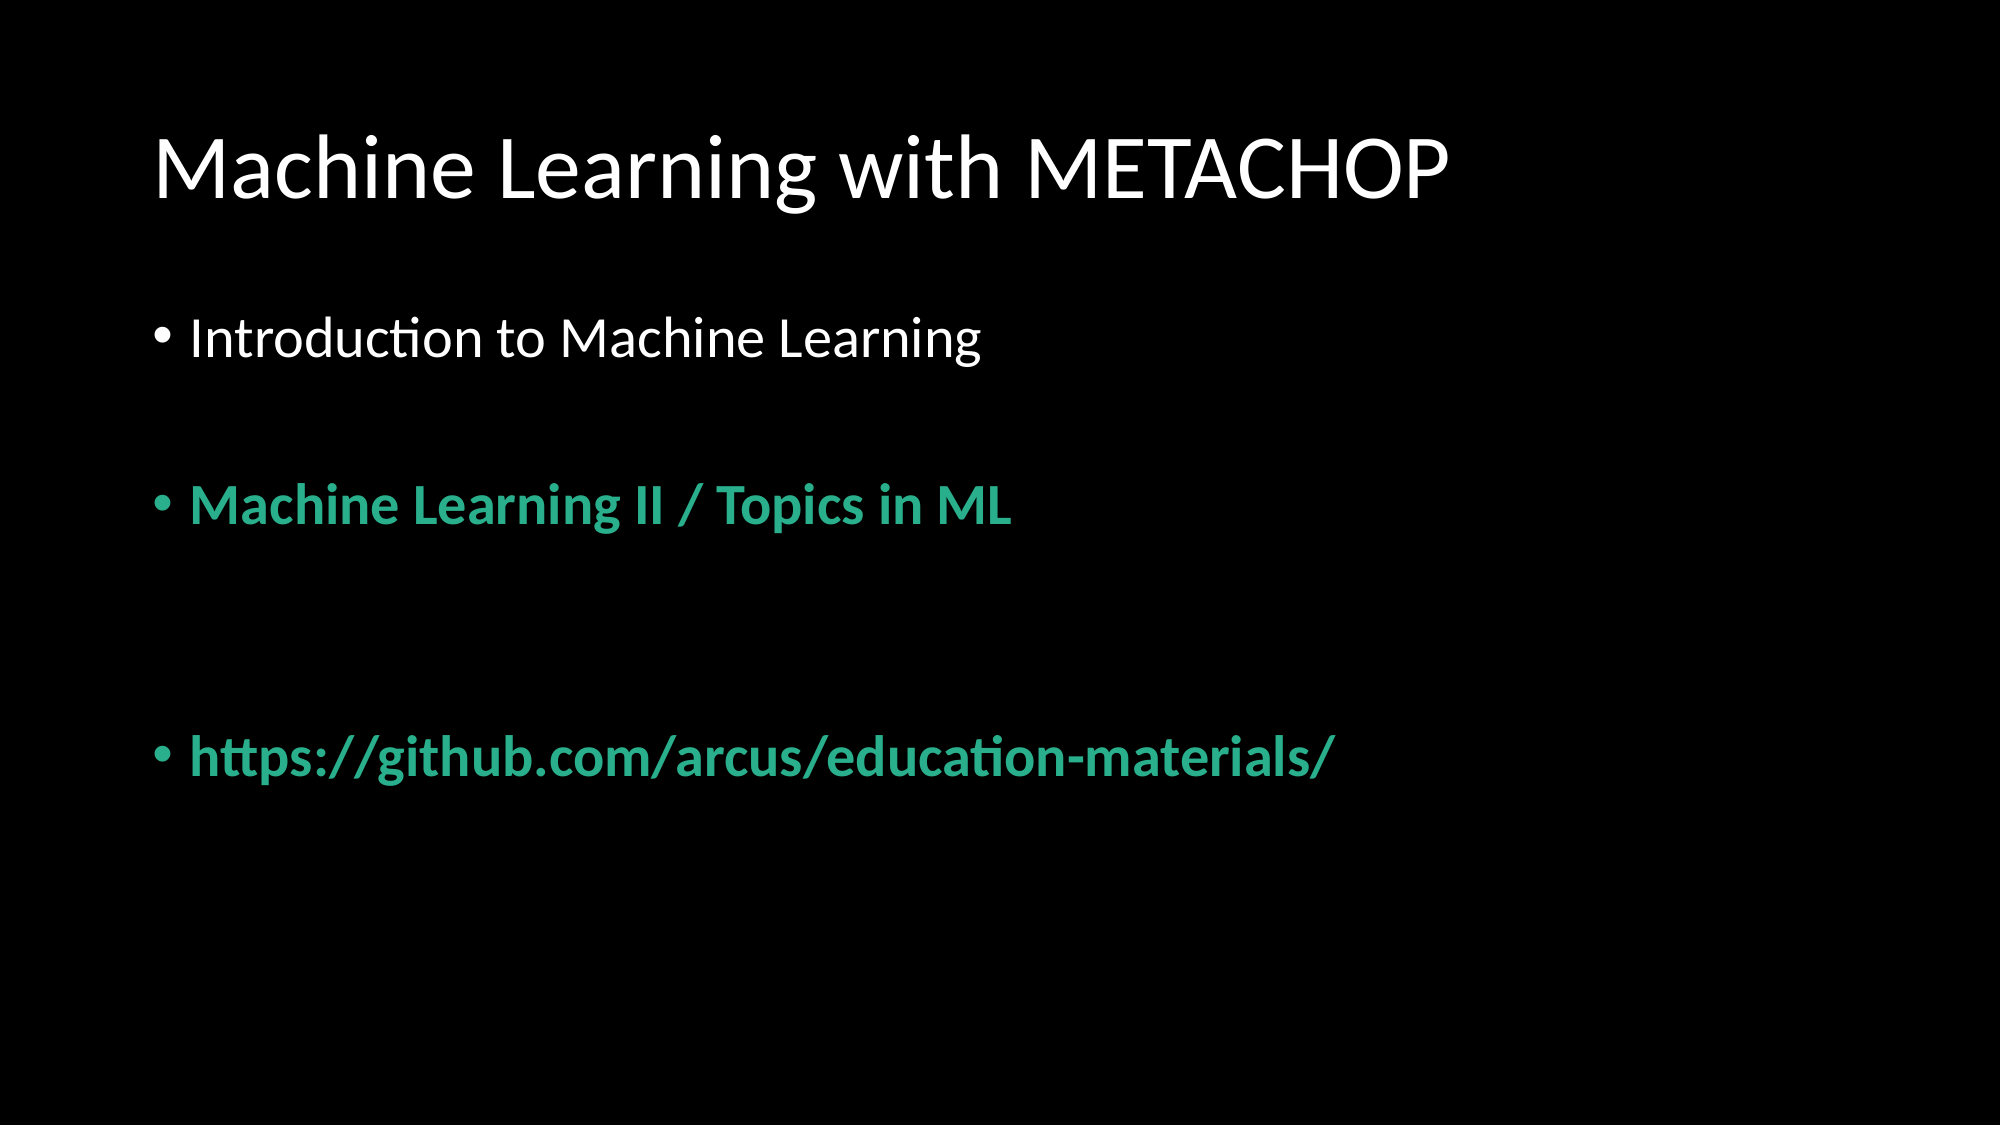

# Machine Learning with METACHOP
Introduction to Machine Learning

Machine Learning II / Topics in ML

https://github.com/arcus/education-materials/